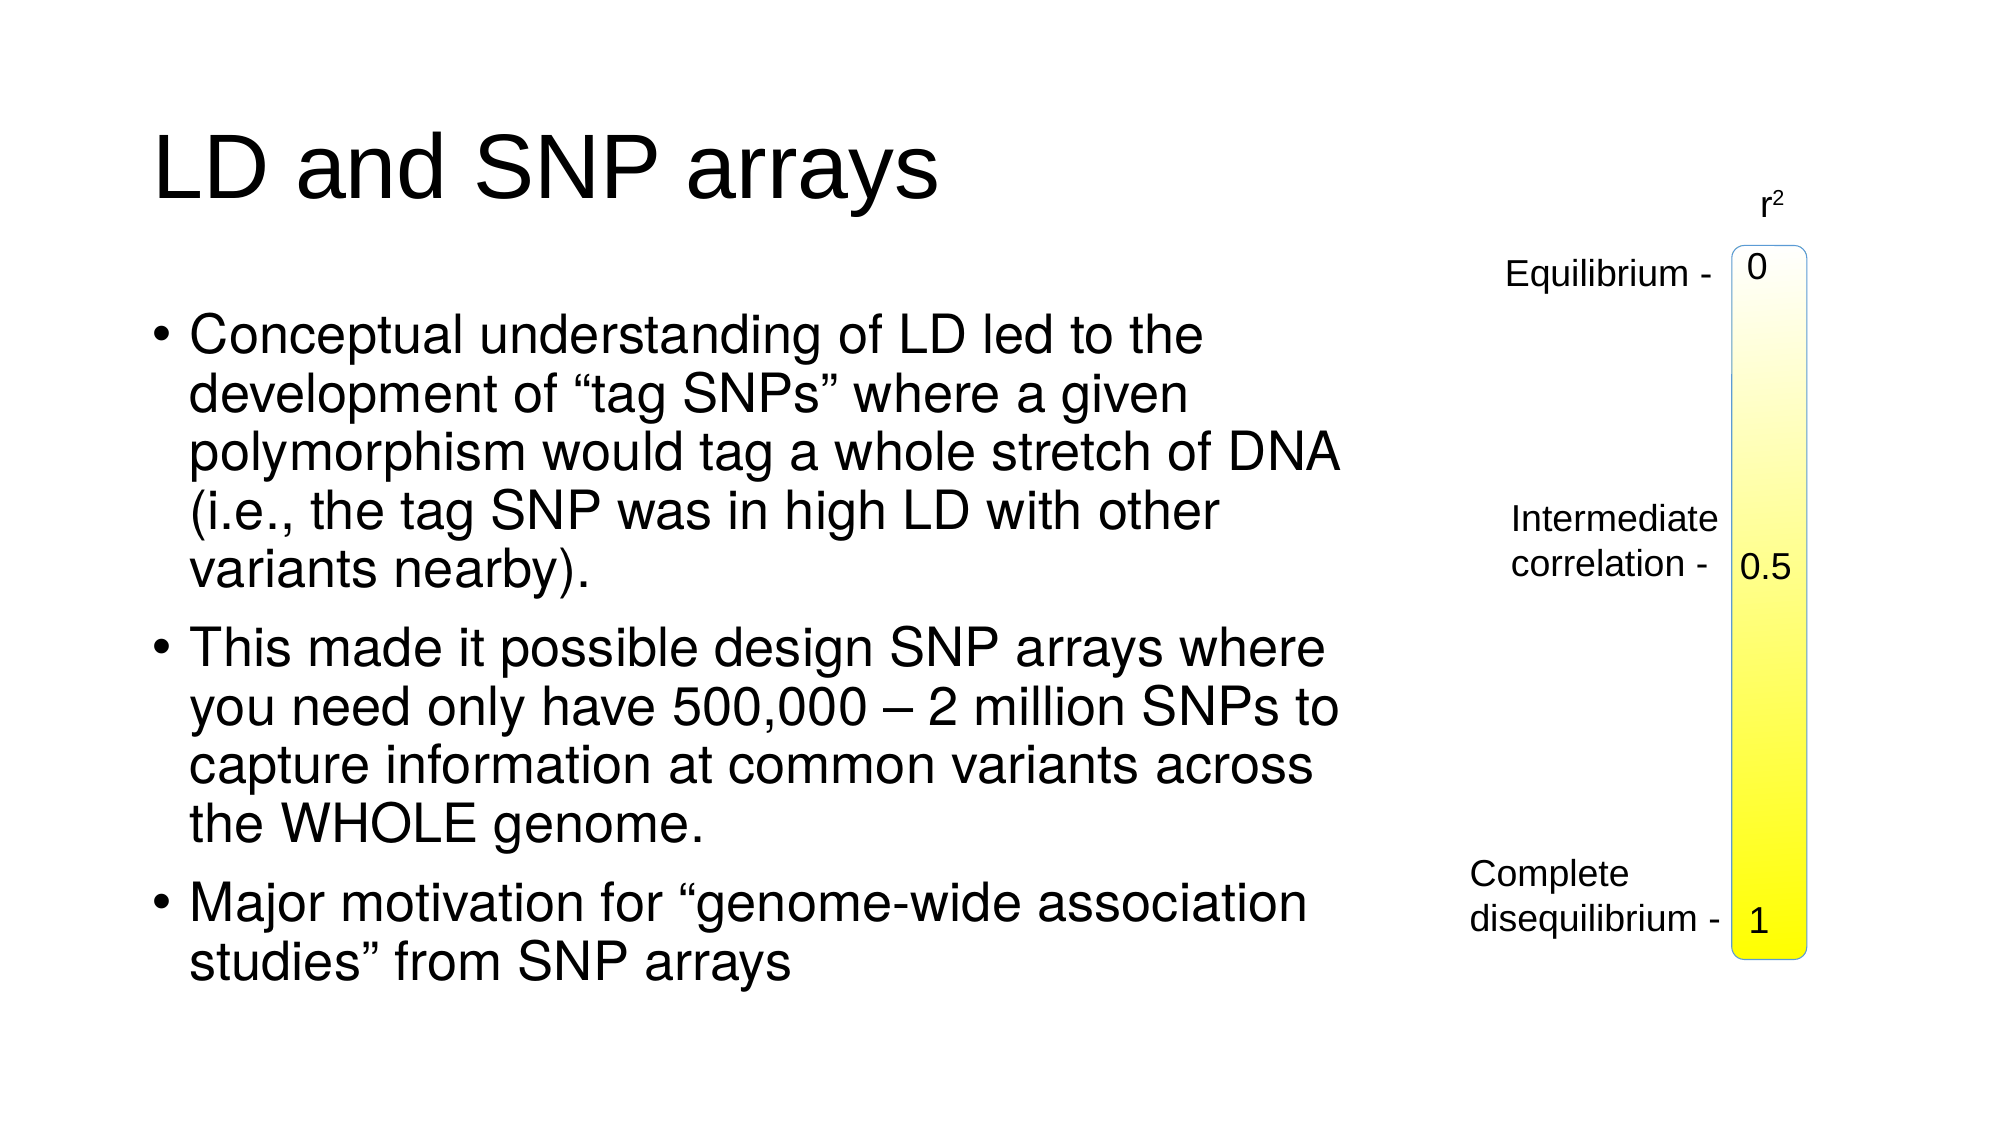

# LD and SNP arrays
r2
0
Equilibrium -

Conceptual understanding of LD led to the development of “tag SNPs” where a given polymorphism would tag a whole stretch of DNA (i.e., the tag SNP was in high LD with other variants nearby).
This made it possible design SNP arrays where you need only have 500,000 – 2 million SNPs to capture information at common variants across the WHOLE genome.
Major motivation for “genome-wide association studies” from SNP arrays
Intermediate correlation -
0.5
Complete disequilibrium -
1